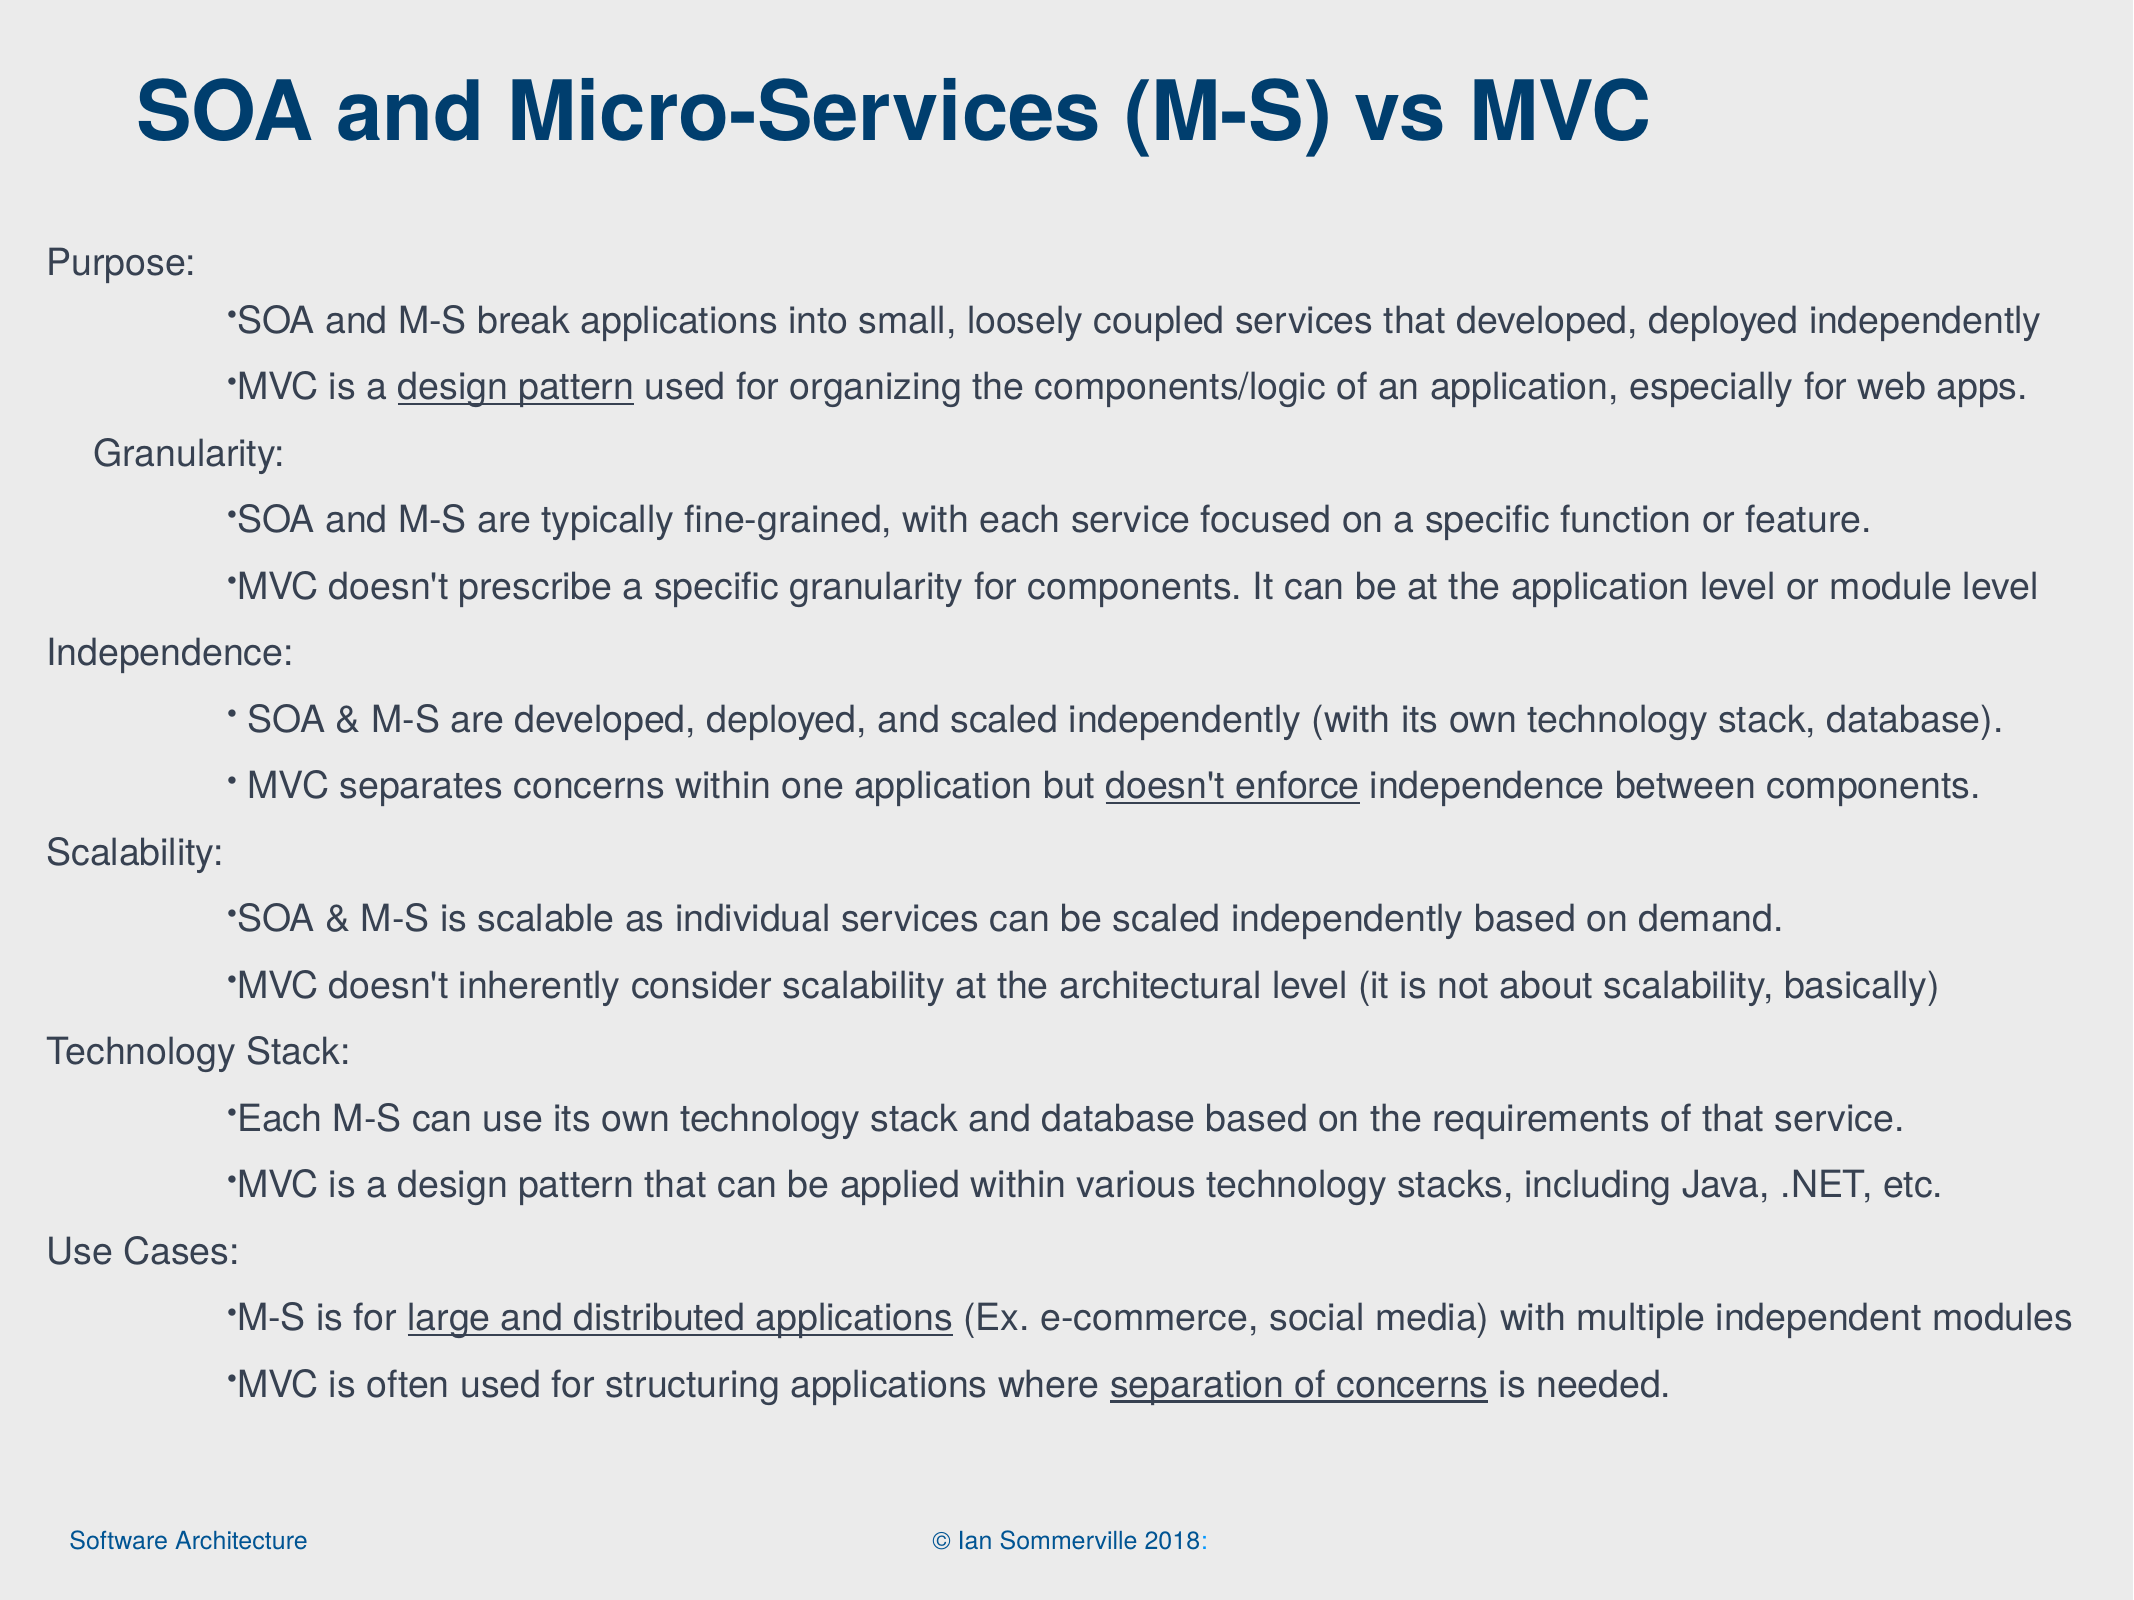

# SOA and Micro-Services (M-S) vs MVC
Purpose:
SOA and M-S break applications into small, loosely coupled services that developed, deployed independently
MVC is a design pattern used for organizing the components/logic of an application, especially for web apps.
Granularity:
SOA and M-S are typically fine-grained, with each service focused on a specific function or feature.
MVC doesn't prescribe a specific granularity for components. It can be at the application level or module level
Independence:
 SOA & M-S are developed, deployed, and scaled independently (with its own technology stack, database).
 MVC separates concerns within one application but doesn't enforce independence between components.
Scalability:
SOA & M-S is scalable as individual services can be scaled independently based on demand.
MVC doesn't inherently consider scalability at the architectural level (it is not about scalability, basically)
Technology Stack:
Each M-S can use its own technology stack and database based on the requirements of that service.
MVC is a design pattern that can be applied within various technology stacks, including Java, .NET, etc.
Use Cases:
M-S is for large and distributed applications (Ex. e-commerce, social media) with multiple independent modules
MVC is often used for structuring applications where separation of concerns is needed.